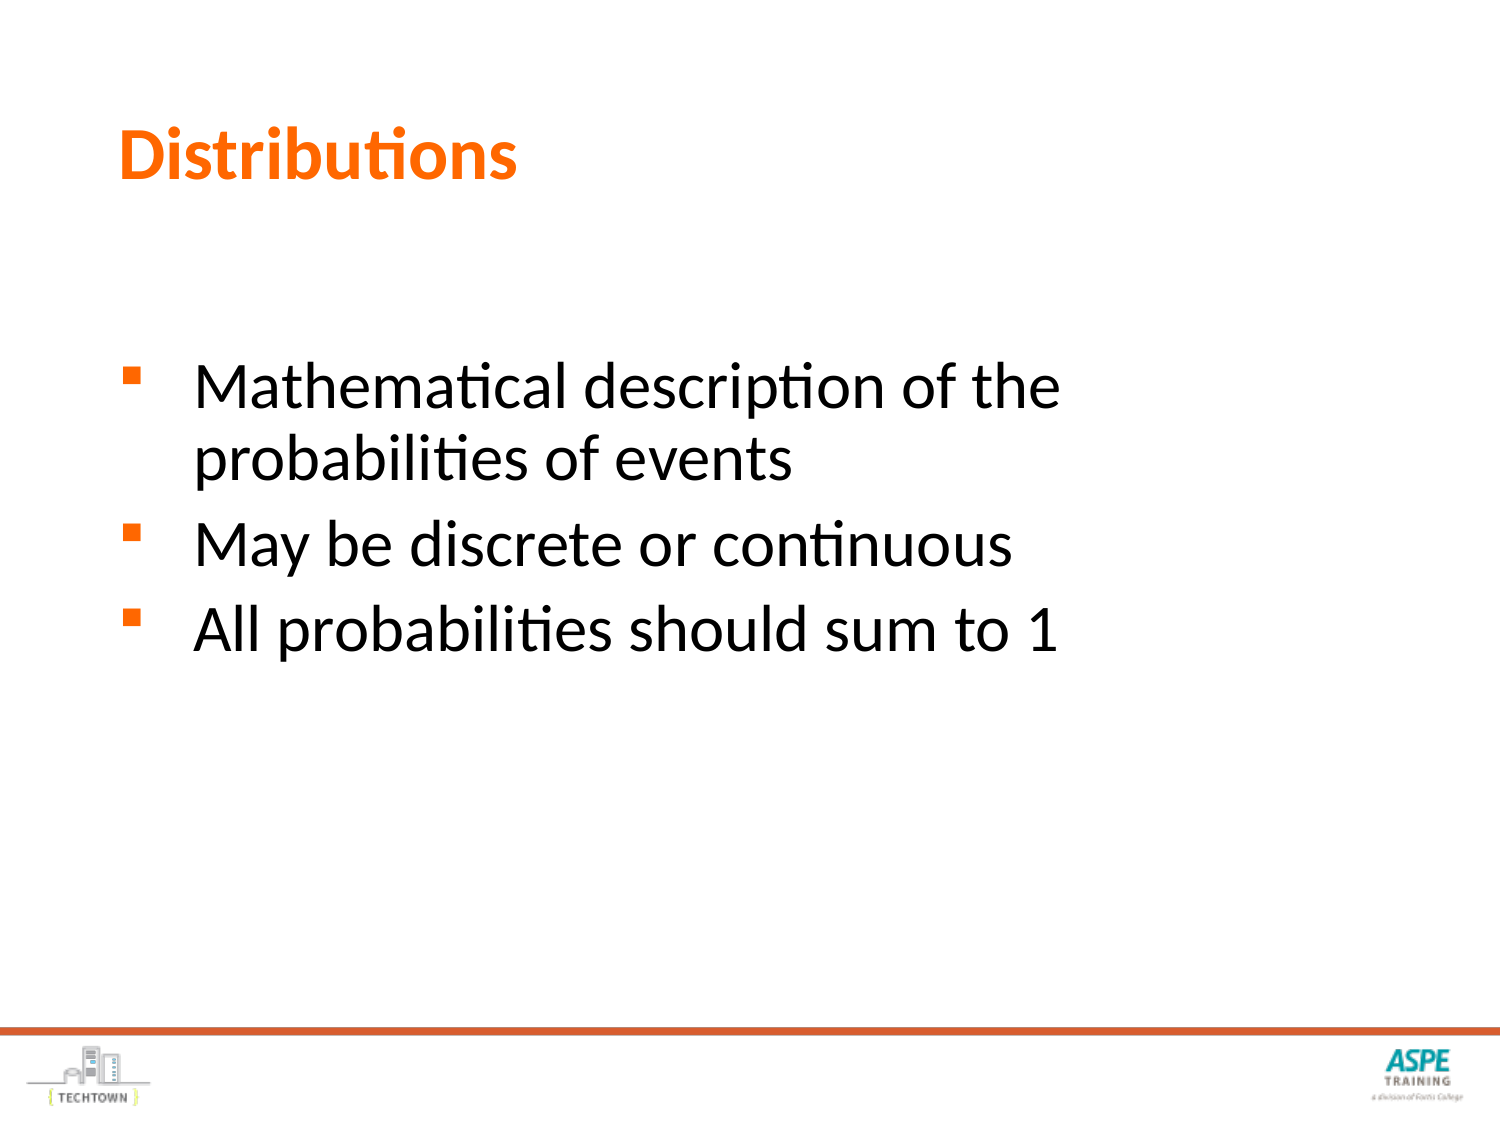

# Distributions

Mathematical description of the probabilities of events
May be discrete or continuous
All probabilities should sum to 1